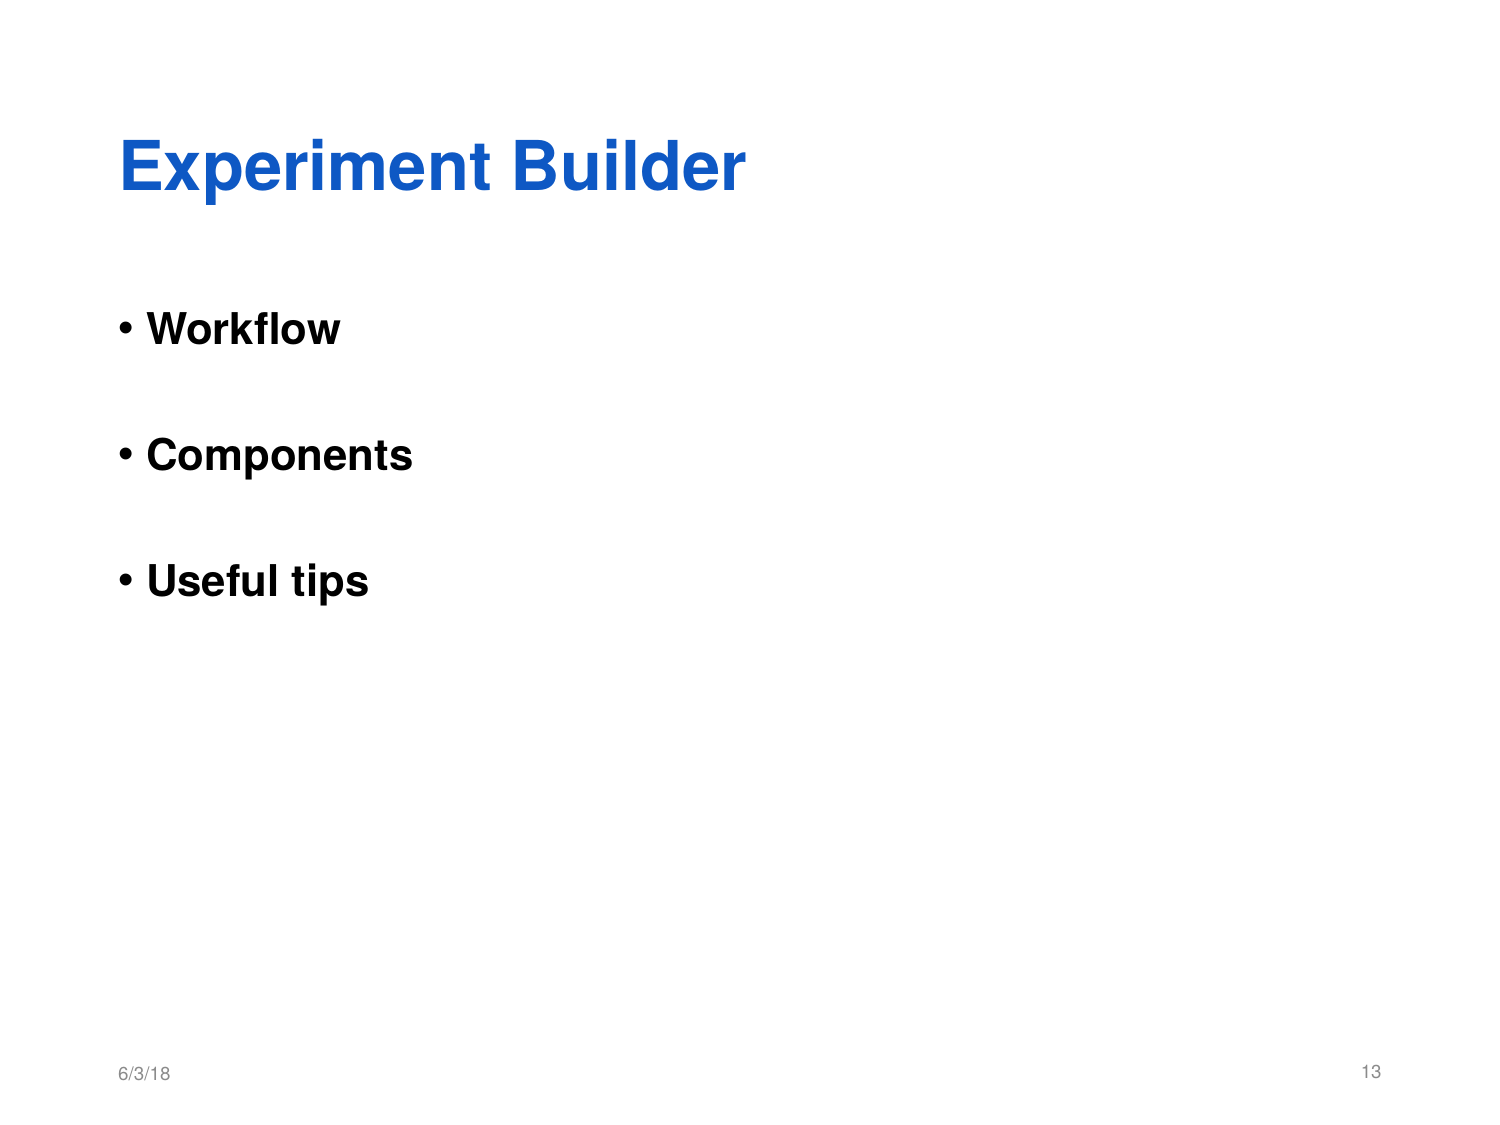

# Experiment Builder
Workflow

Components

Useful tips

6/3/18

13